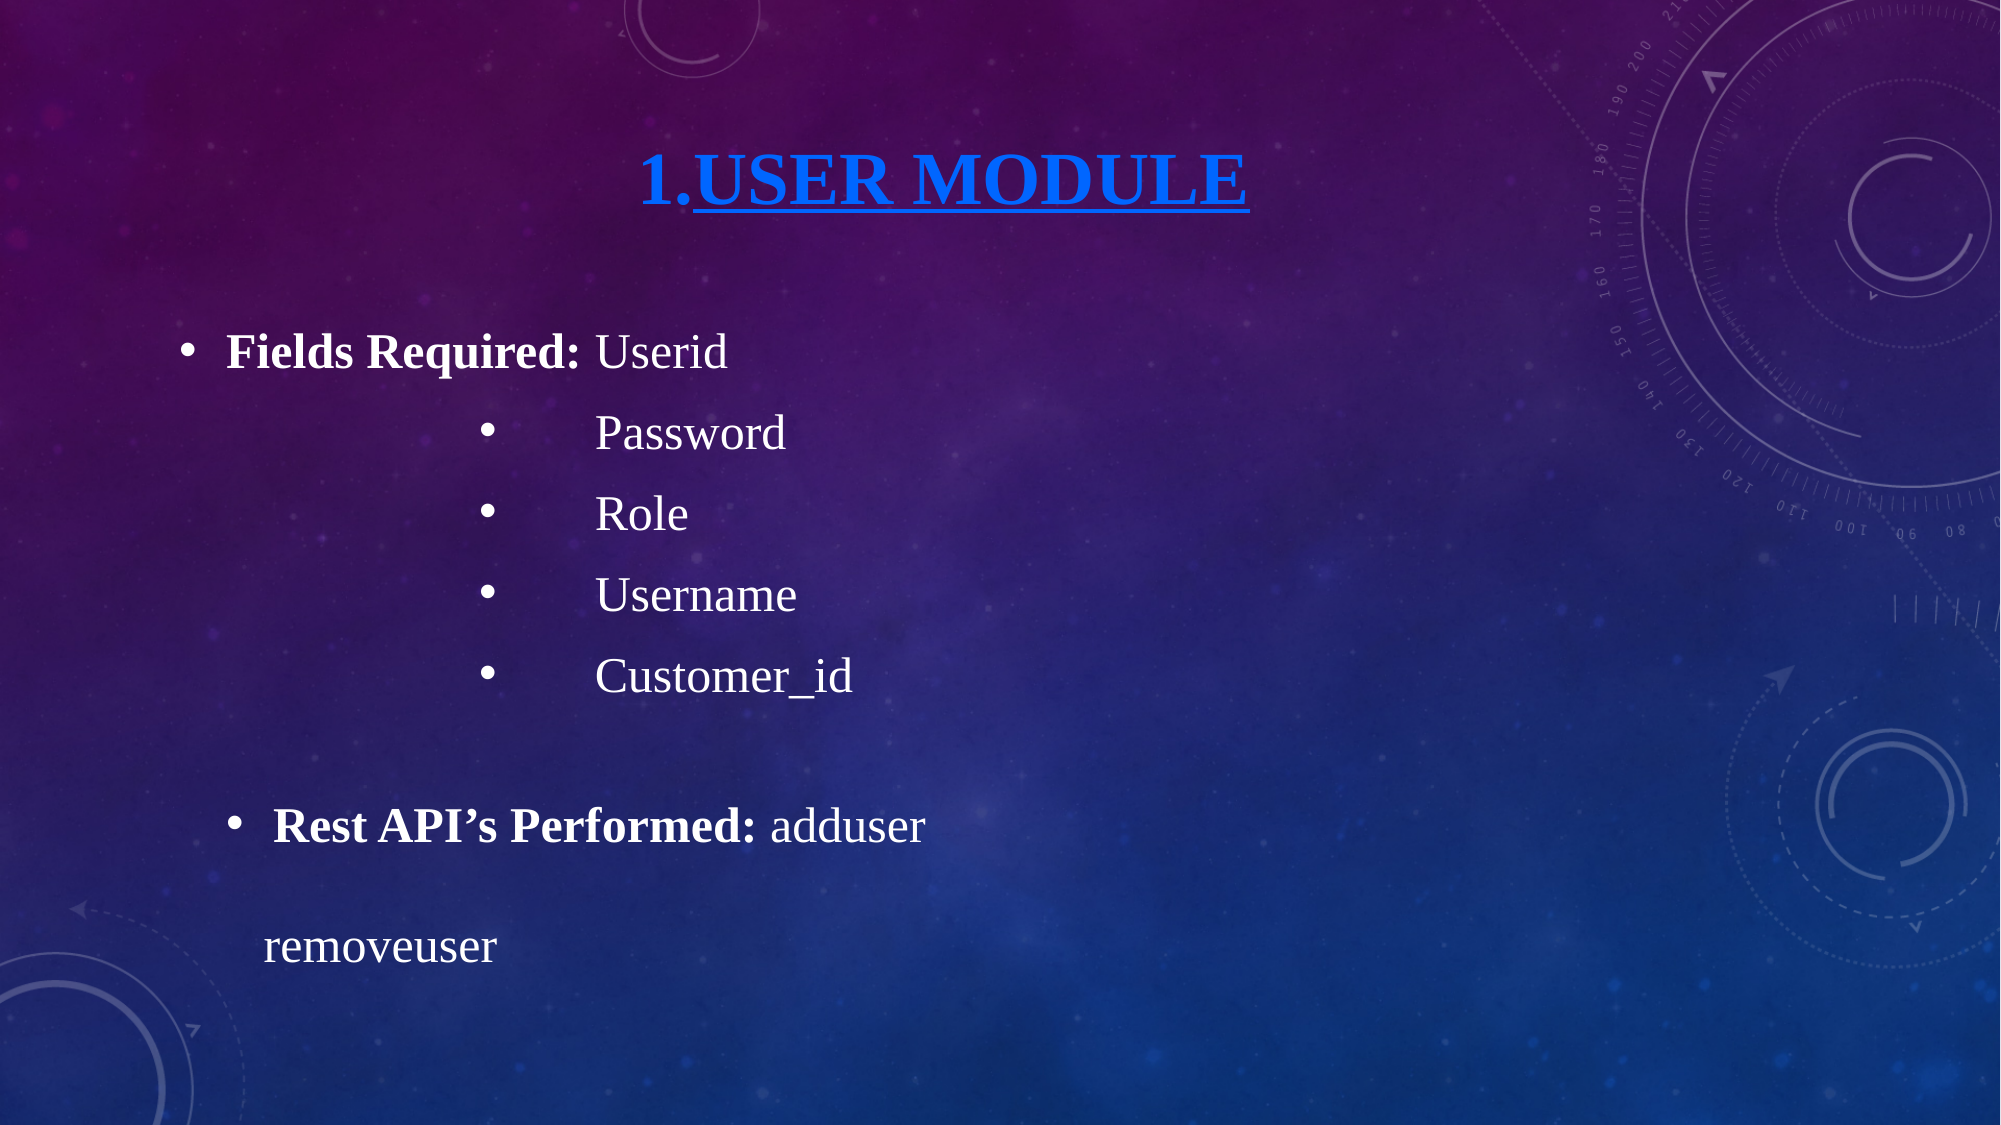

# 1.USER MODULE
Fields Required: Userid
       Password
       Role
       Username
       Customer_id
Rest API’s Performed: adduser
					         removeuser